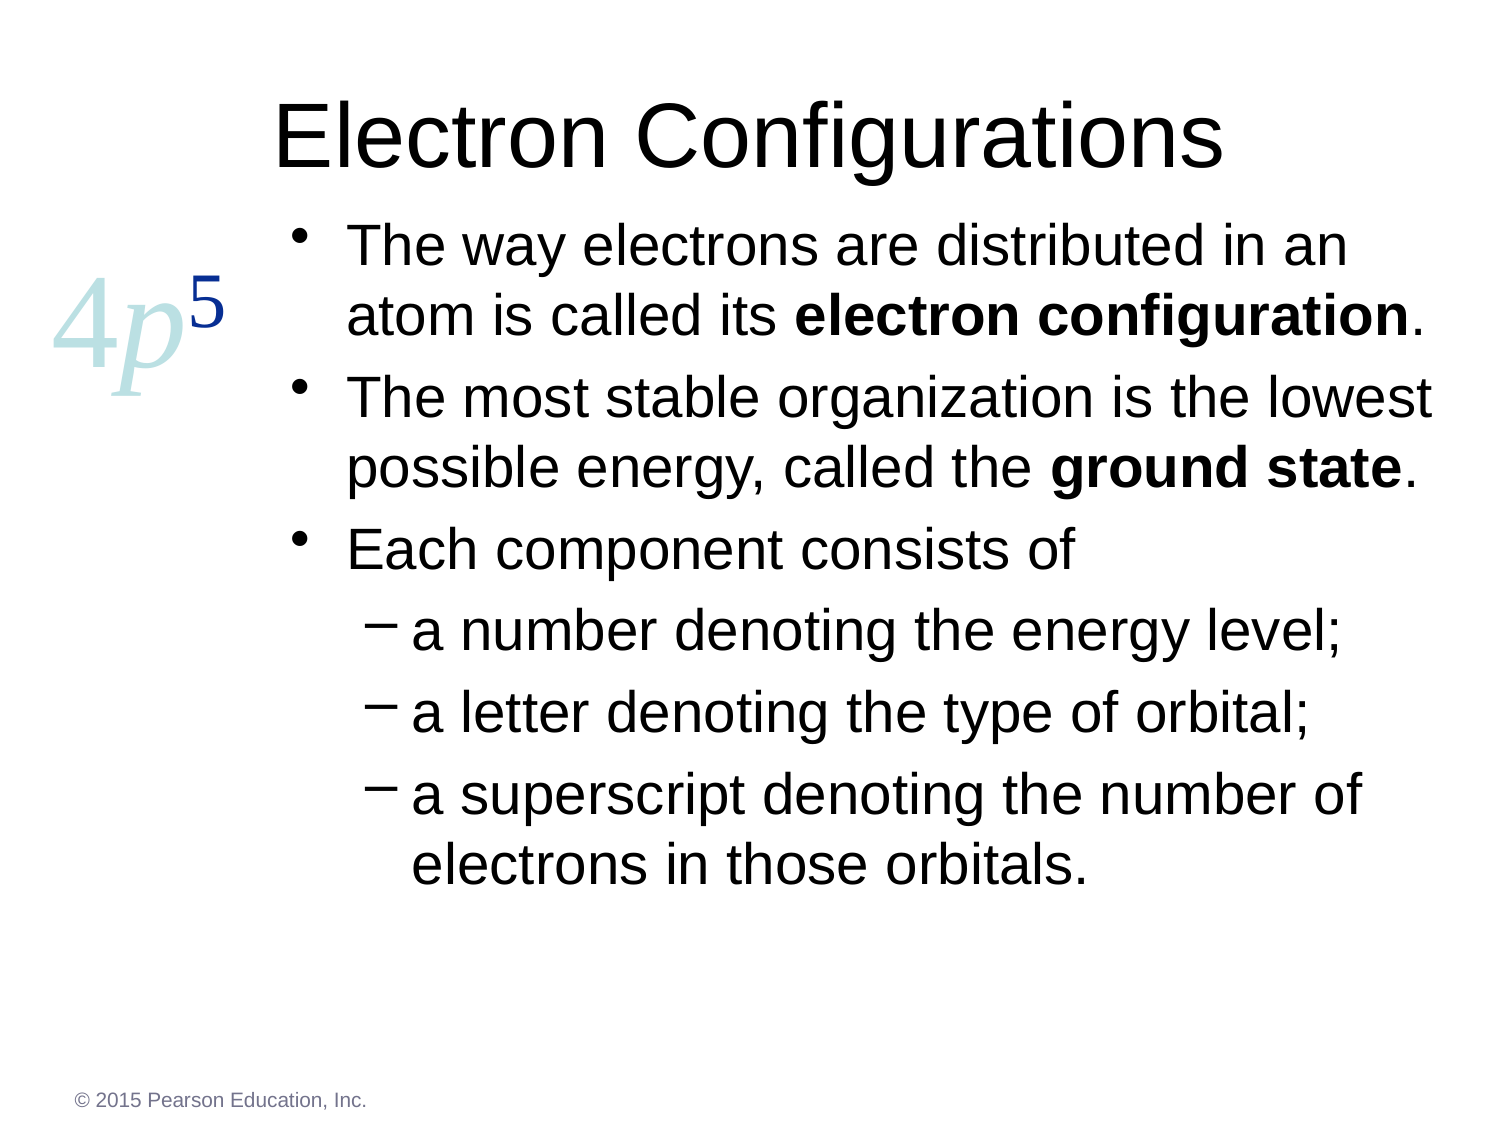

# Electron Configurations
The way electrons are distributed in an atom is called its electron configuration.
The most stable organization is the lowest possible energy, called the ground state.
Each component consists of
a number denoting the energy level;
a letter denoting the type of orbital;
a superscript denoting the number of electrons in those orbitals.
4p5